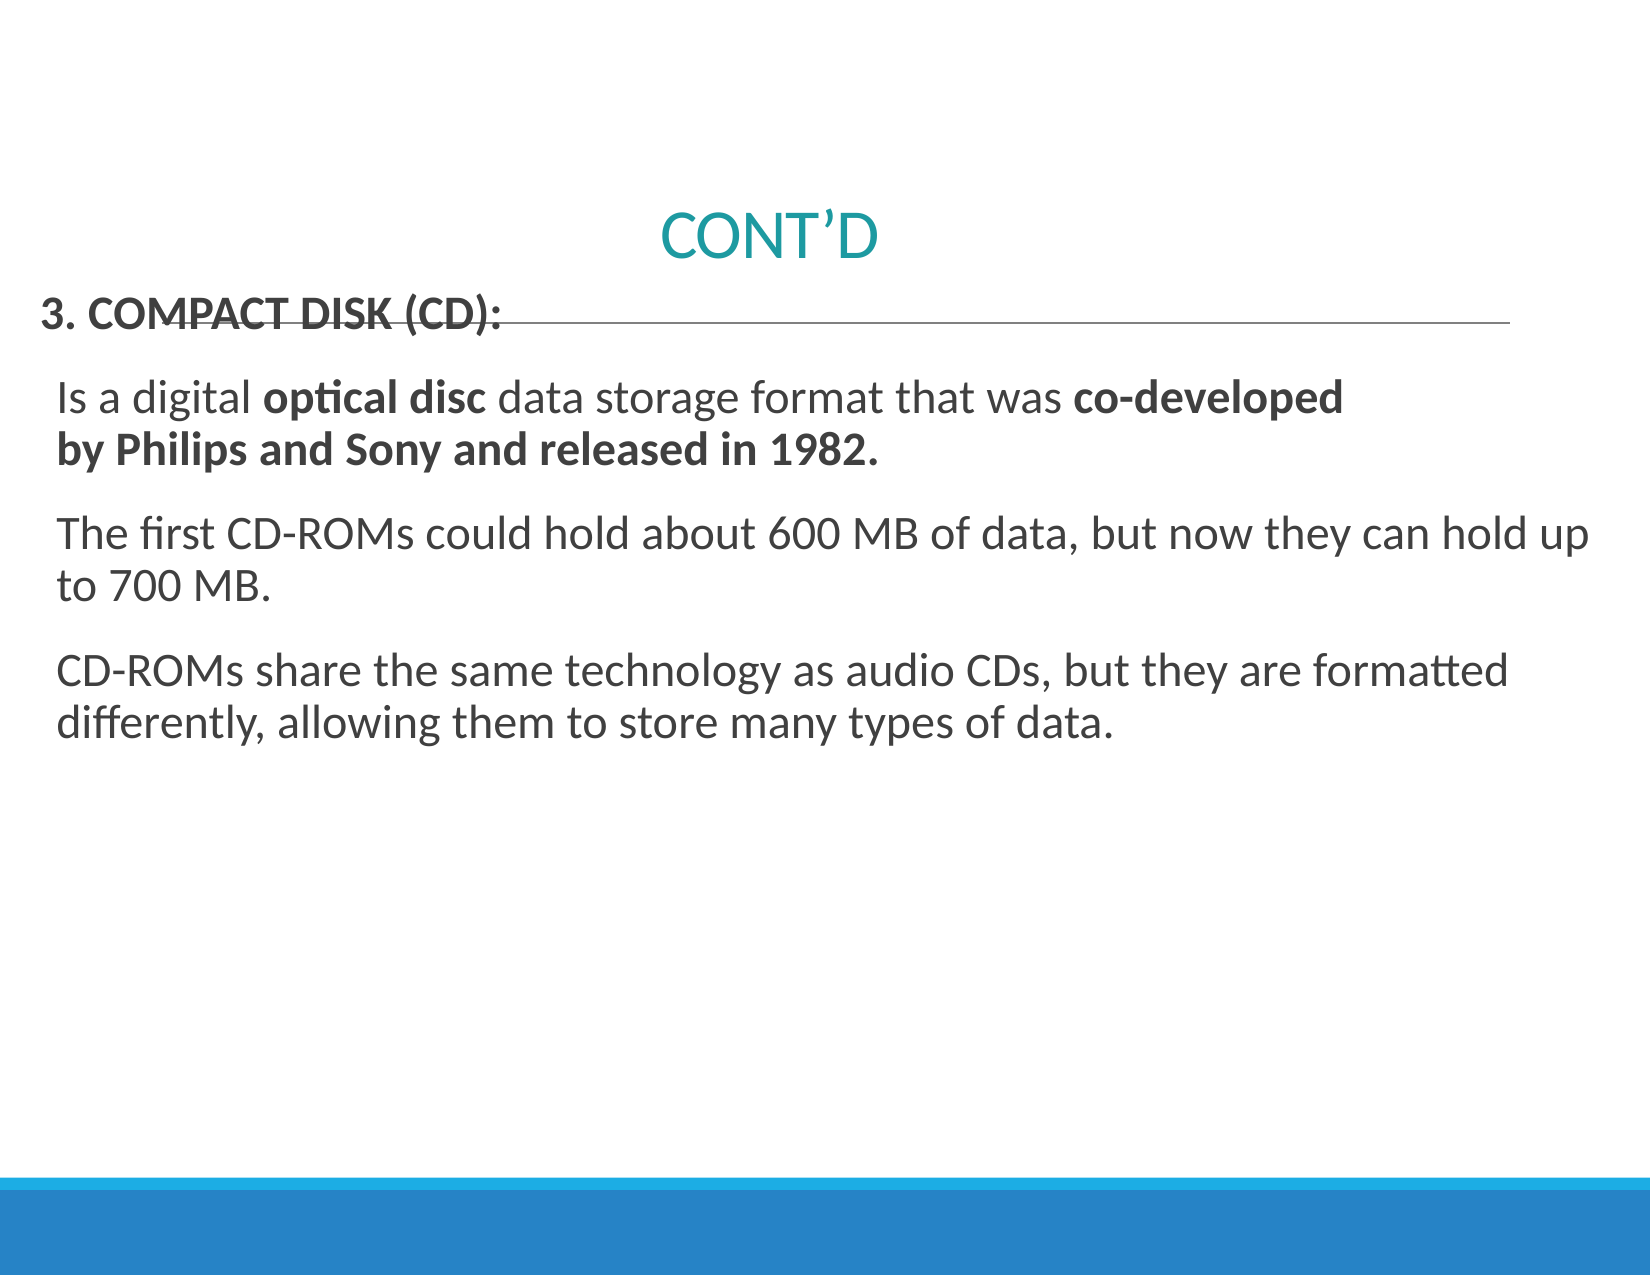

# CONT’D
3. COMPACT DISK (CD):
Is a digital optical disc data storage format that was co-developed by Philips and Sony and released in 1982.
The first CD-ROMs could hold about 600 MB of data, but now they can hold up to 700 MB.
CD-ROMs share the same technology as audio CDs, but they are formatted differently, allowing them to store many types of data.